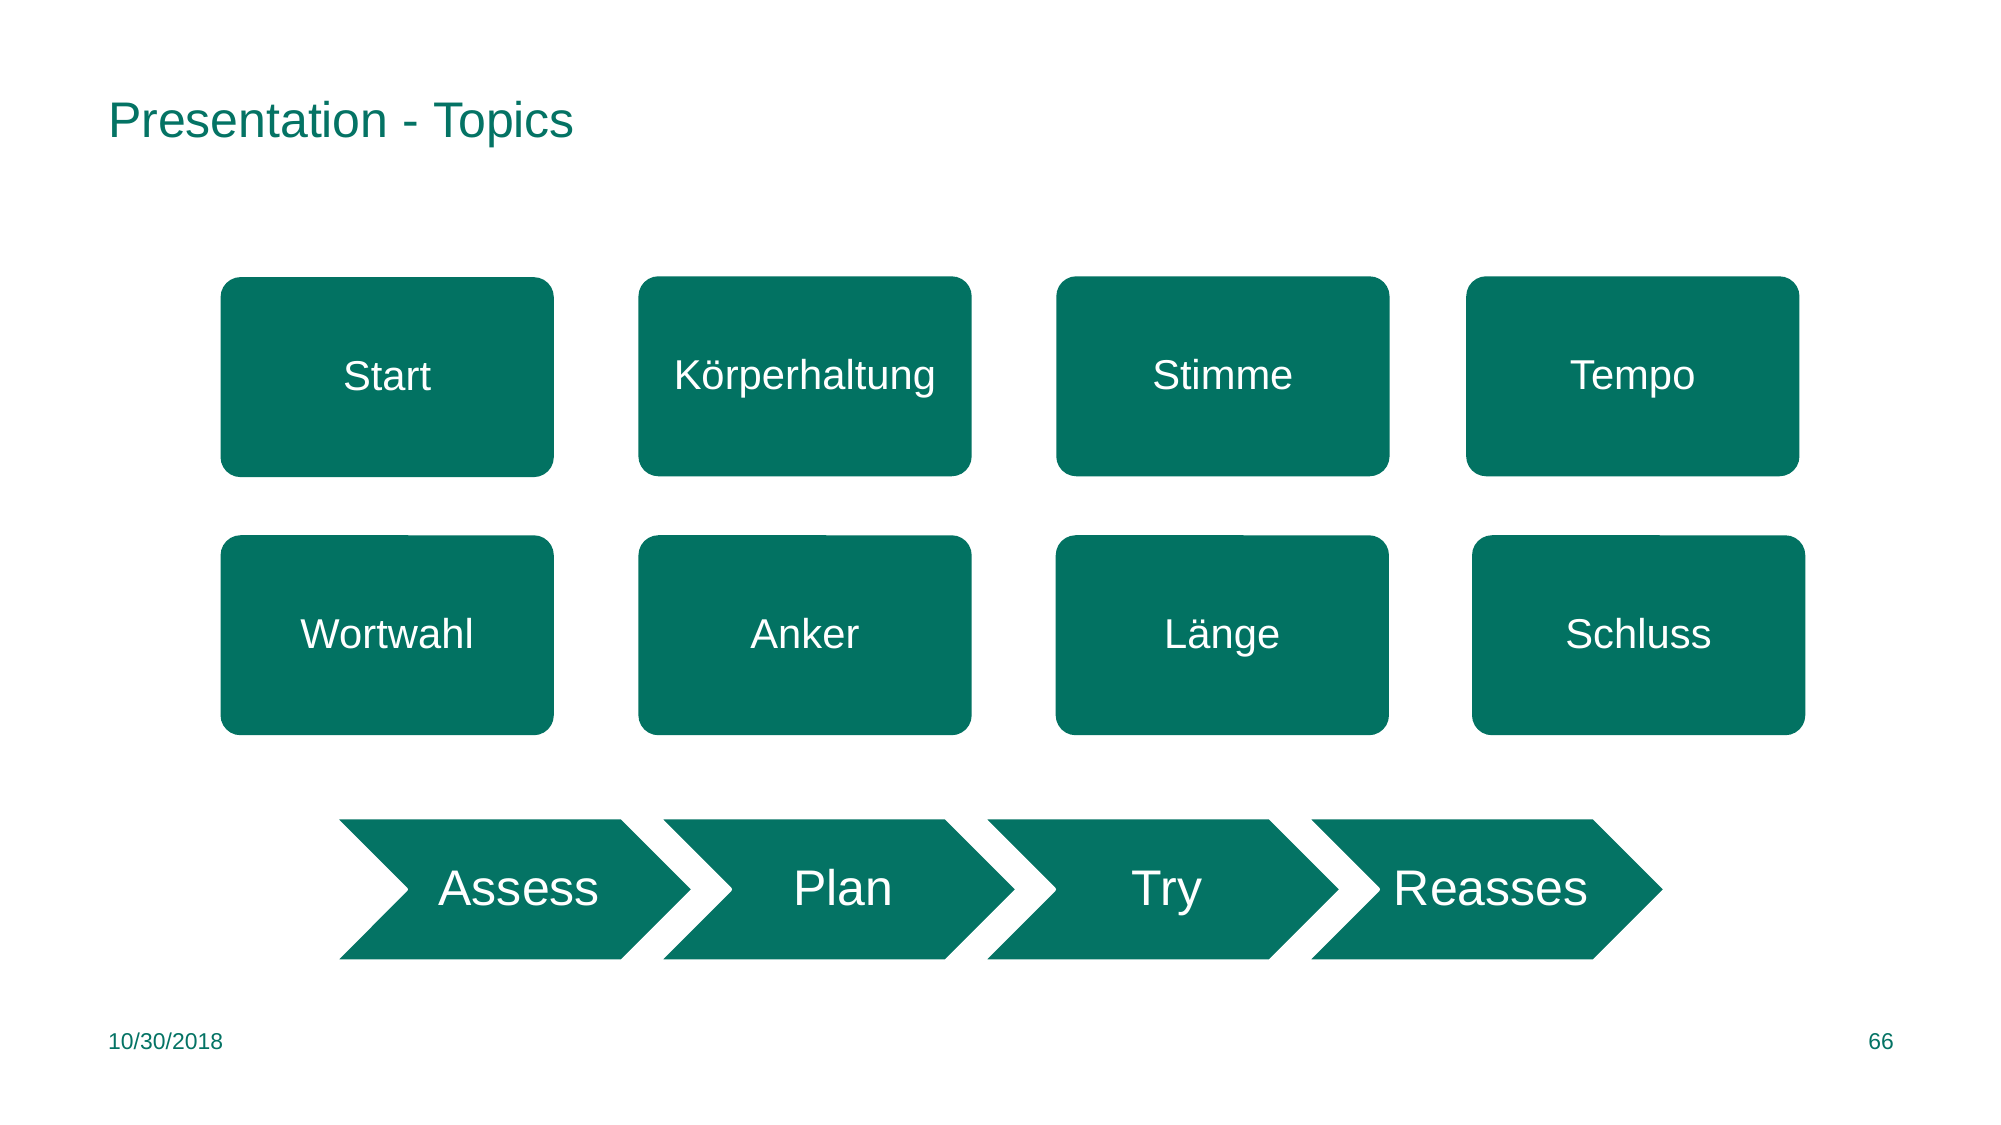

# Presentation - Topics

Körperhaltung

Stimme

Tempo

Start

Wortwahl

Anker

Länge

Schluss
Assess
Plan
Try
Reasses
10/30/2018
66